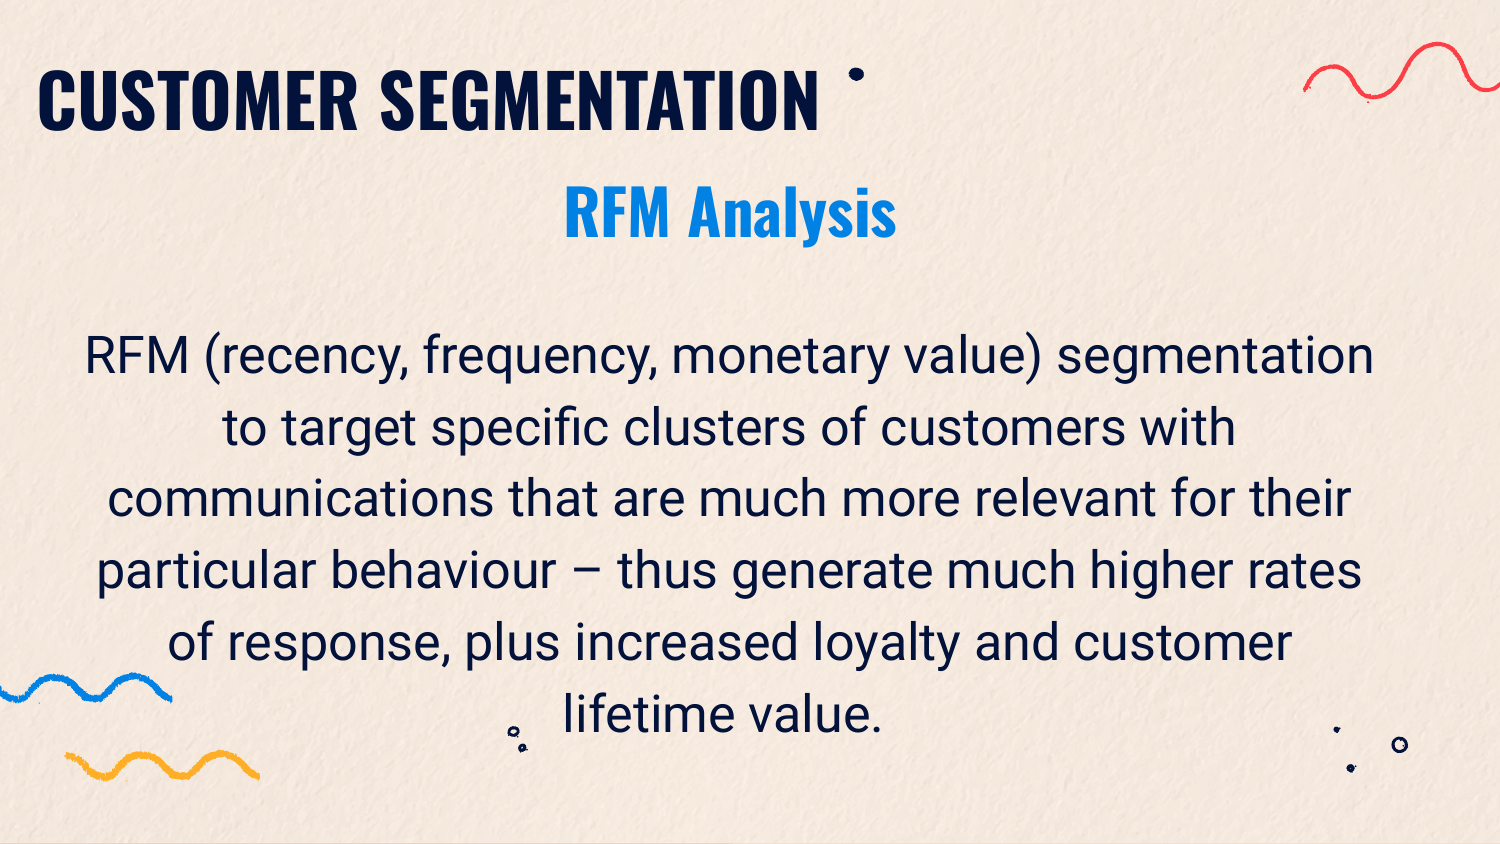

# CUSTOMER SEGMENTATION
RFM Analysis

RFM (recency, frequency, monetary value) segmentation to target specific clusters of customers with communications that are much more relevant for their particular behaviour – thus generate much higher rates of response, plus increased loyalty and customer lifetime value.